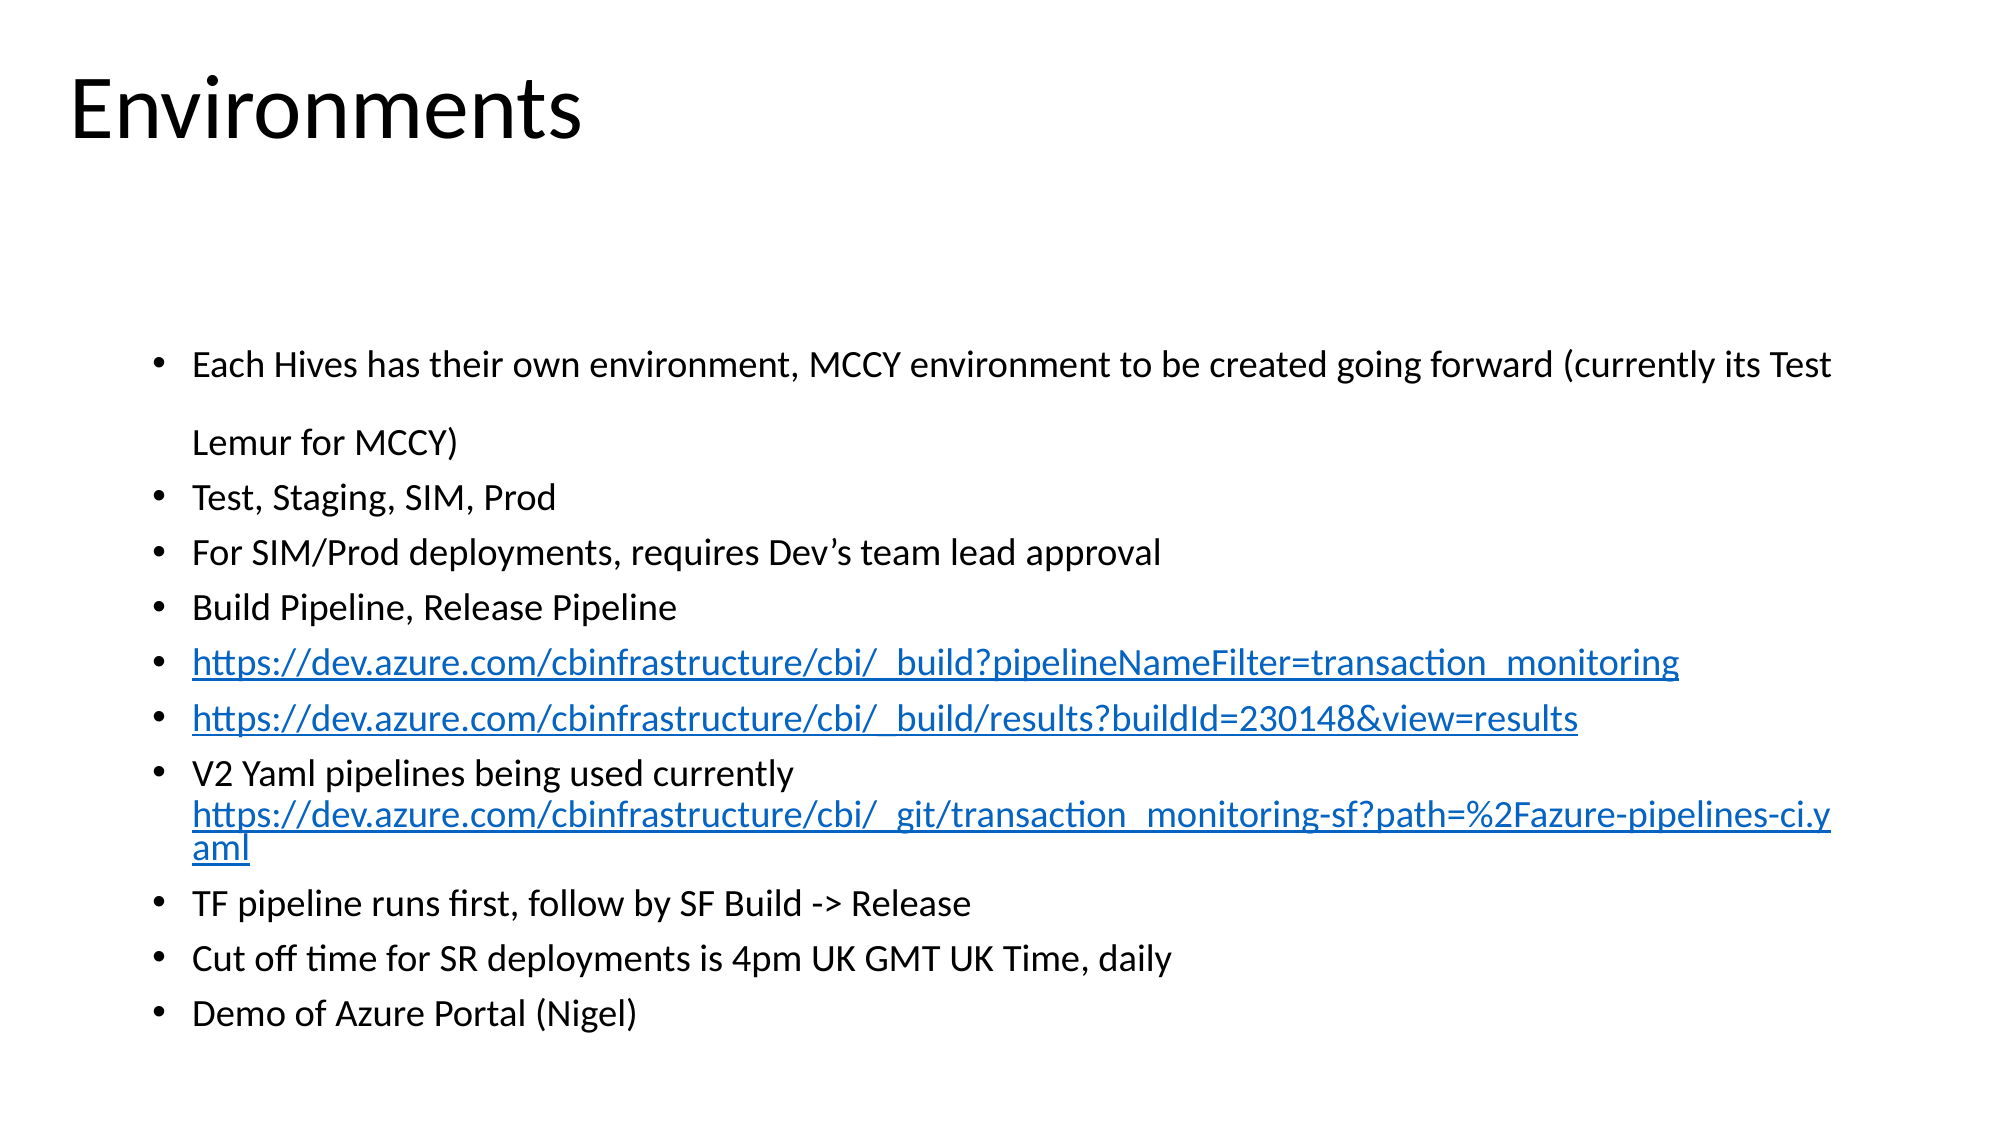

Environments
Each Hives has their own environment, MCCY environment to be created going forward (currently its Test Lemur for MCCY)
Test, Staging, SIM, Prod
For SIM/Prod deployments, requires Dev’s team lead approval
Build Pipeline, Release Pipeline
https://dev.azure.com/cbinfrastructure/cbi/_build?pipelineNameFilter=transaction_monitoring
https://dev.azure.com/cbinfrastructure/cbi/_build/results?buildId=230148&view=results
V2 Yaml pipelines being used currently https://dev.azure.com/cbinfrastructure/cbi/_git/transaction_monitoring-sf?path=%2Fazure-pipelines-ci.yaml
TF pipeline runs first, follow by SF Build -> Release
Cut off time for SR deployments is 4pm UK GMT UK Time, daily
Demo of Azure Portal (Nigel)